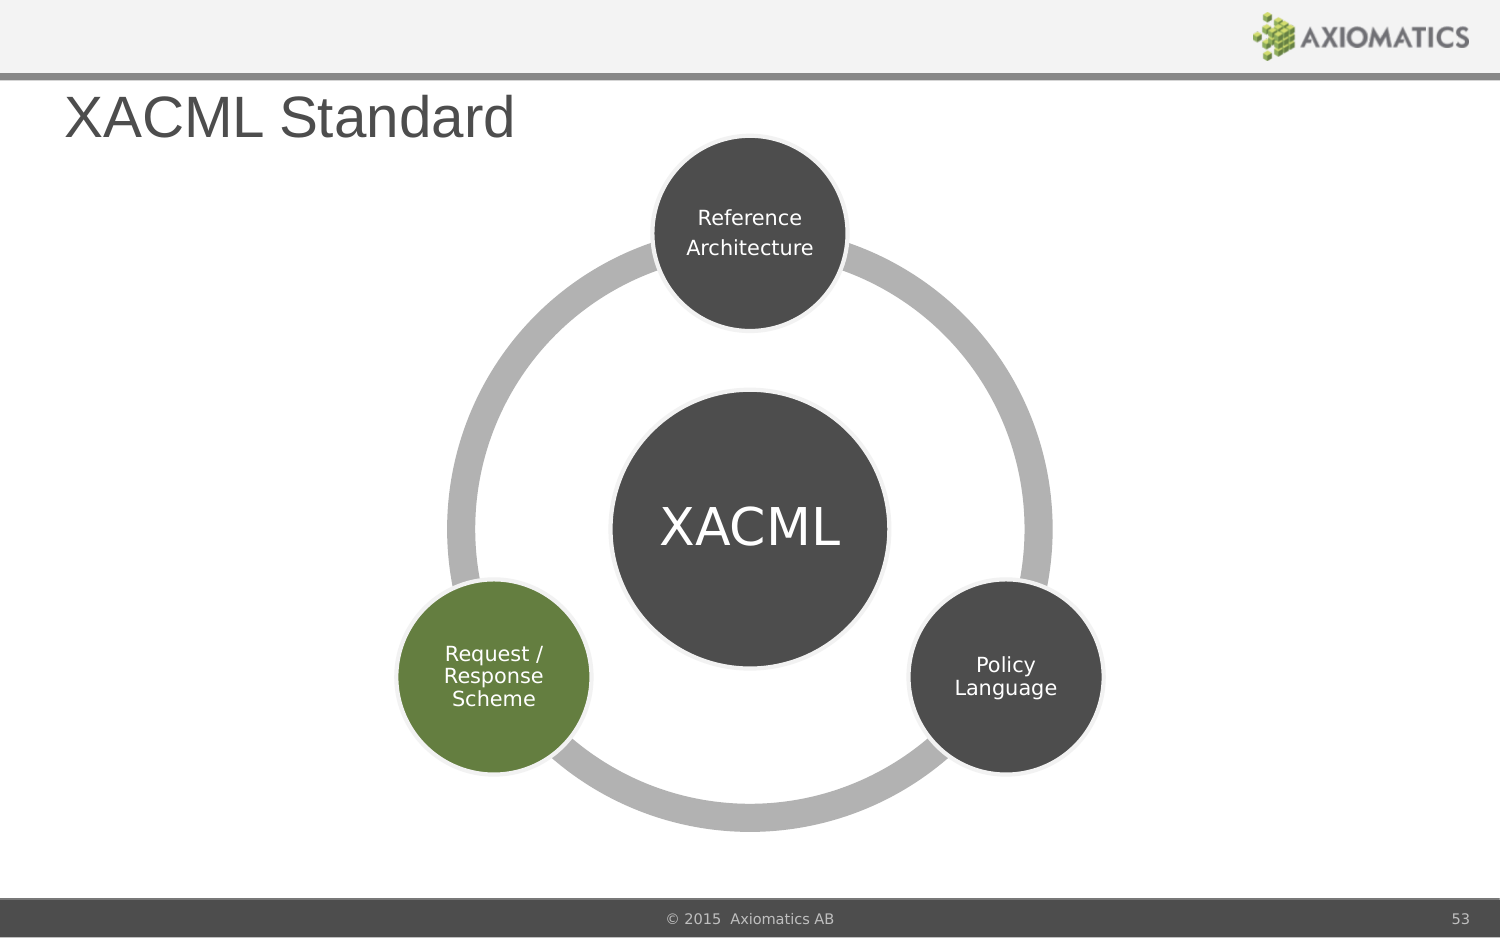

# XACML Standard
XACML
Reference
Architecture
Policy Language
Request / Response Scheme
© 2015  Axiomatics AB
53